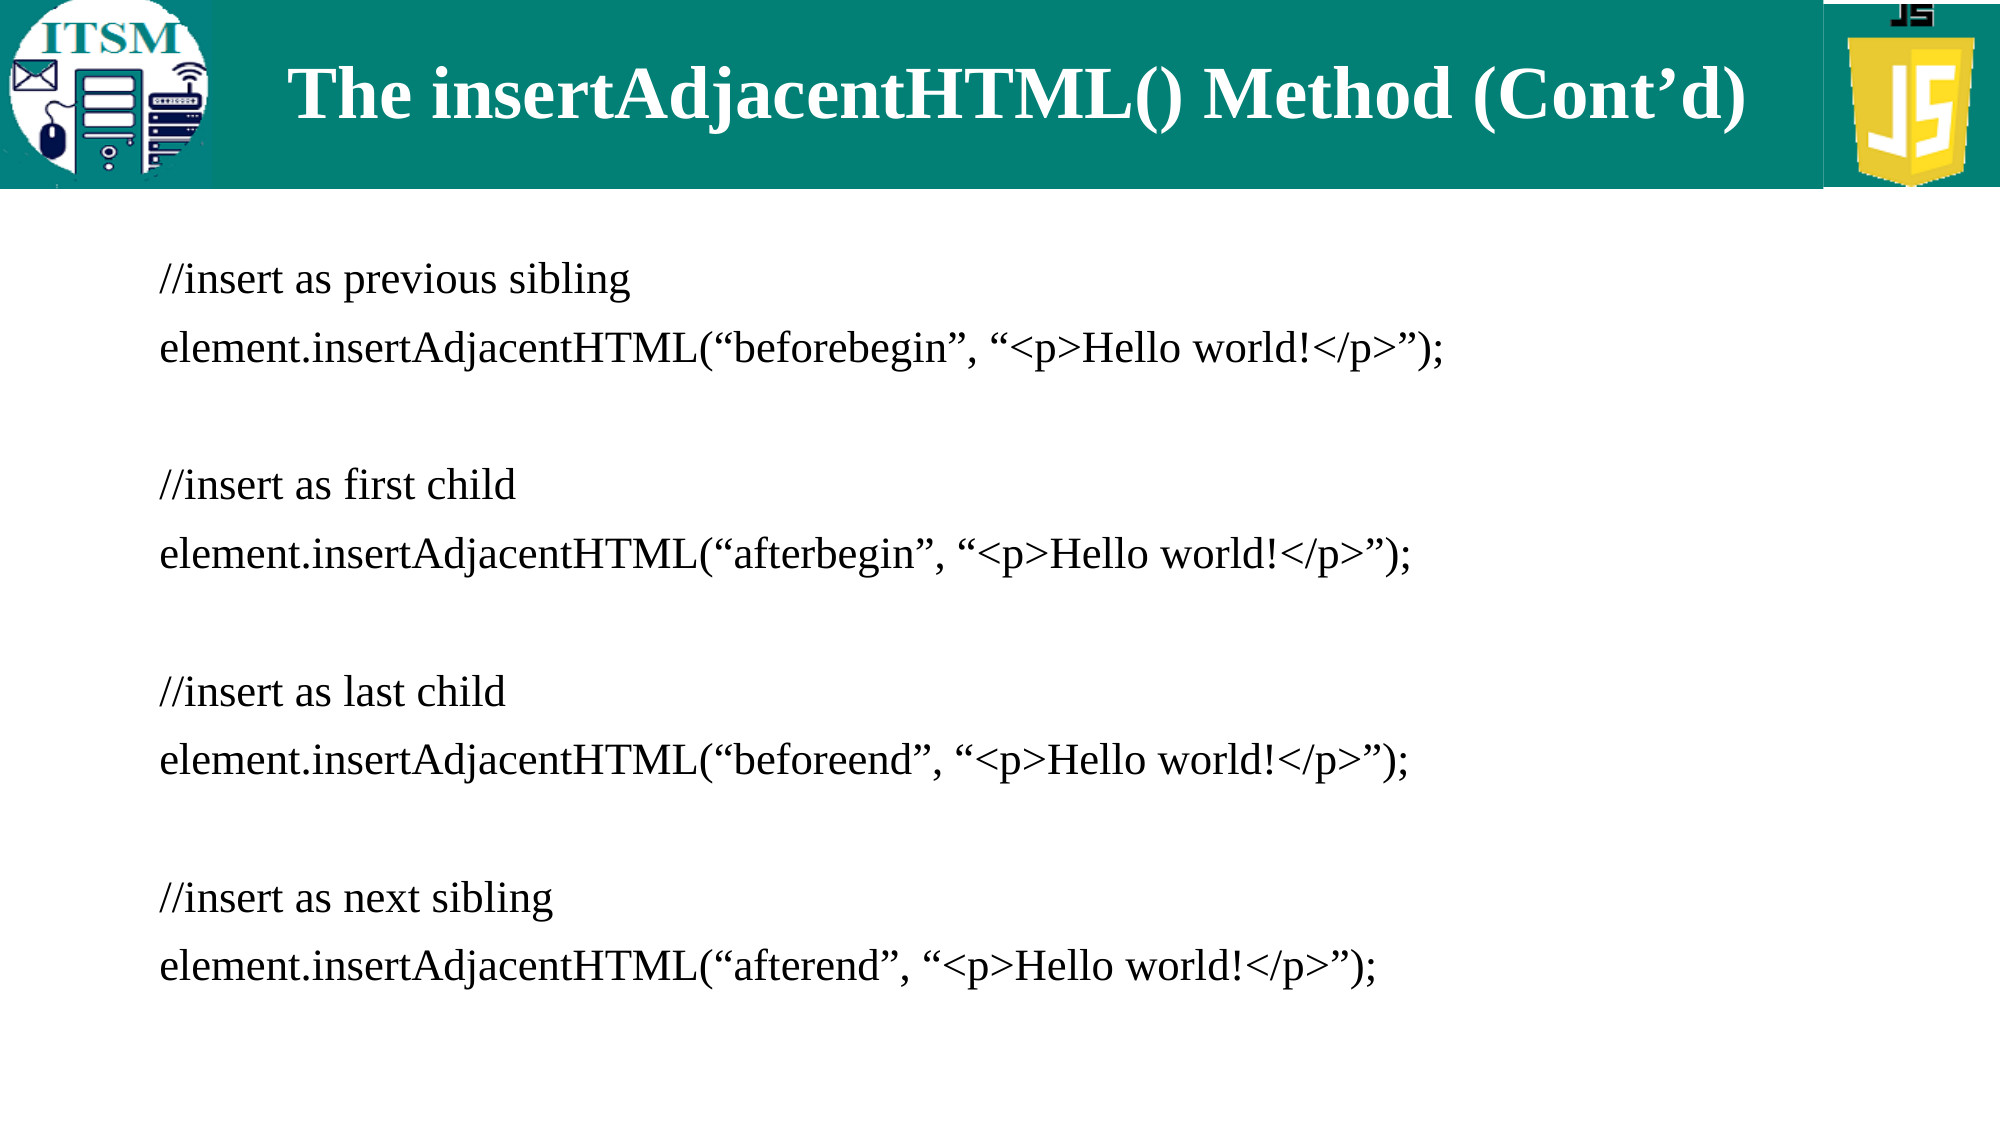

# The insertAdjacentHTML() Method (Cont’d)
//insert as previous sibling
element.insertAdjacentHTML(“beforebegin”, “<p>Hello world!</p>”);

//insert as first child
element.insertAdjacentHTML(“afterbegin”, “<p>Hello world!</p>”);

//insert as last child
element.insertAdjacentHTML(“beforeend”, “<p>Hello world!</p>”);

//insert as next sibling
element.insertAdjacentHTML(“afterend”, “<p>Hello world!</p>”);